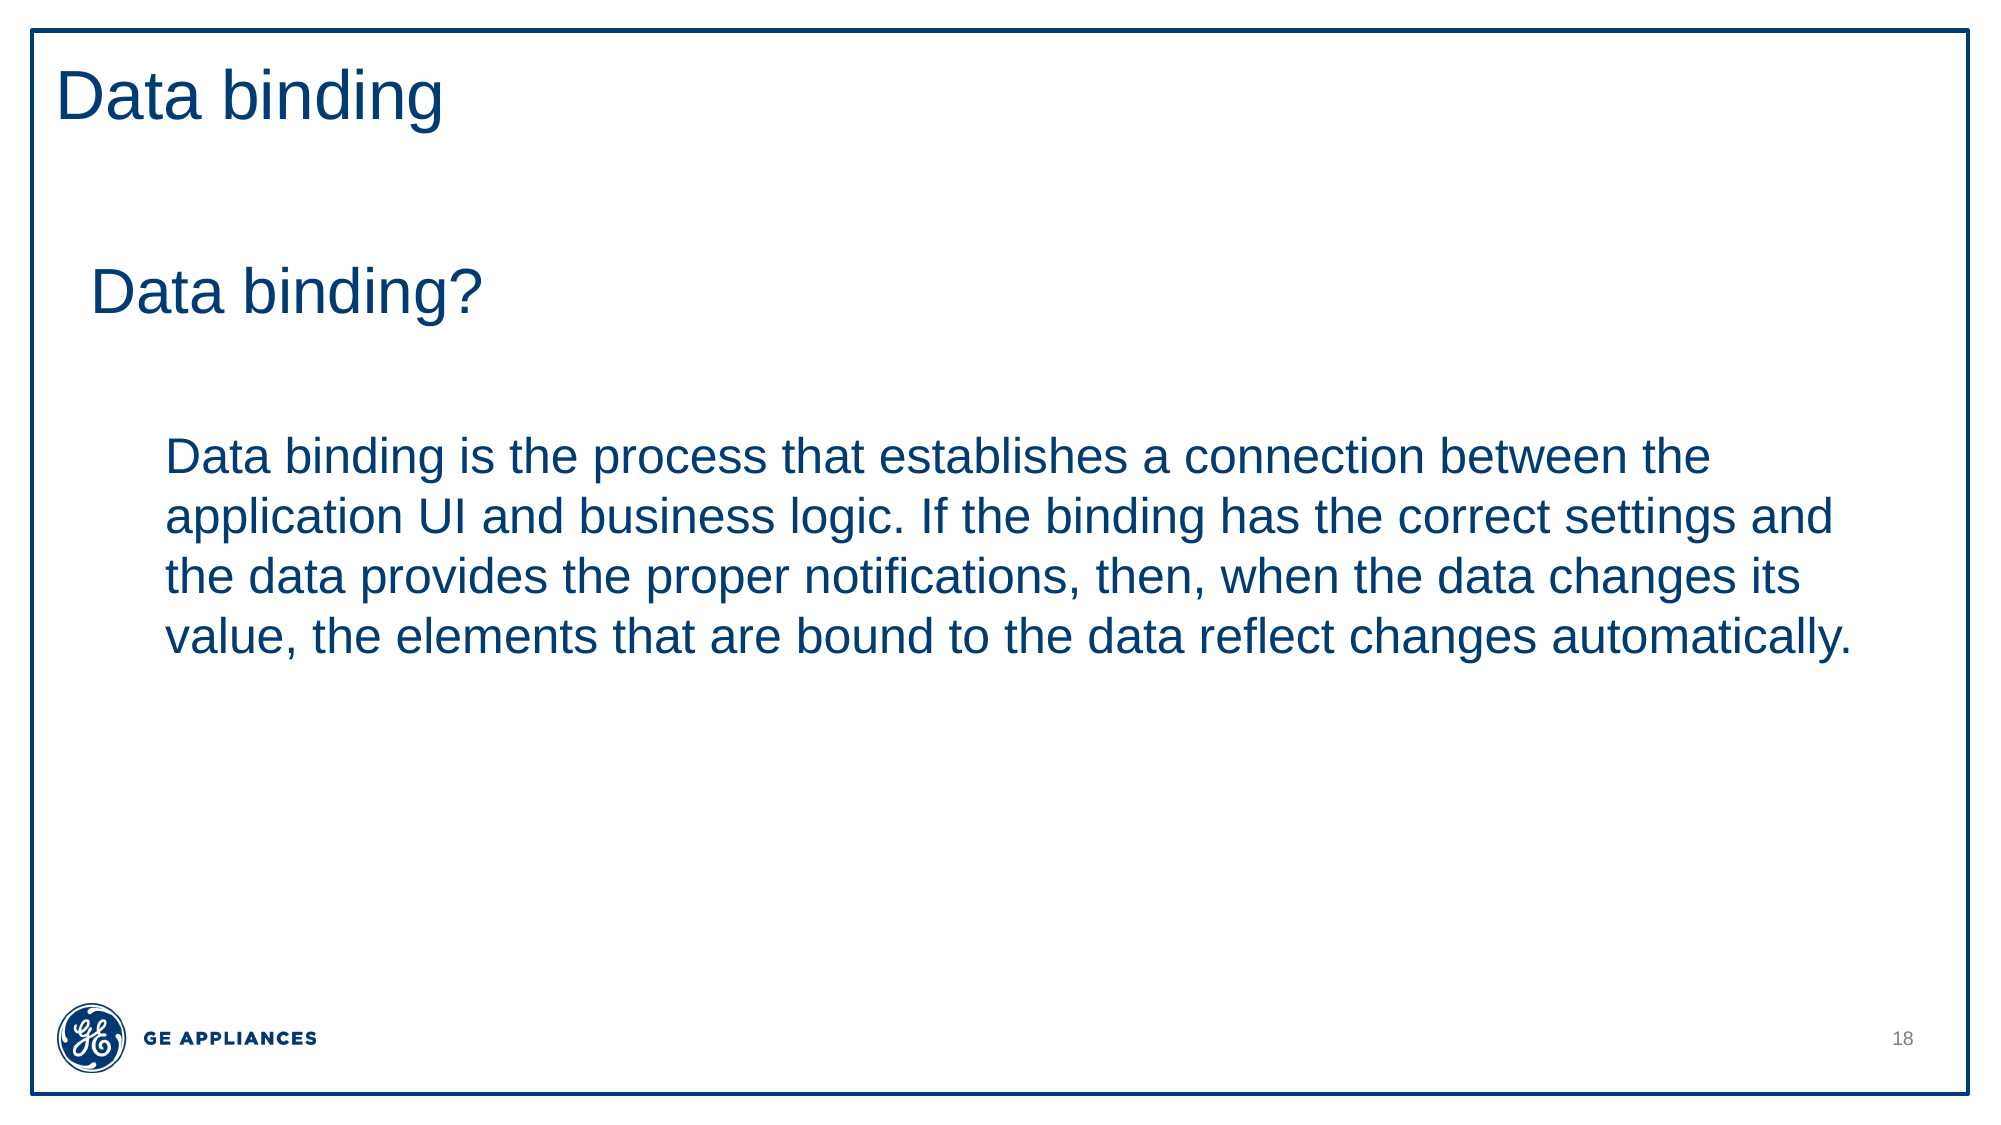

# Data binding
Data binding?

	Data binding is the process that establishes a connection between the application UI and business logic. If the binding has the correct settings and the data provides the proper notifications, then, when the data changes its value, the elements that are bound to the data reflect changes automatically.